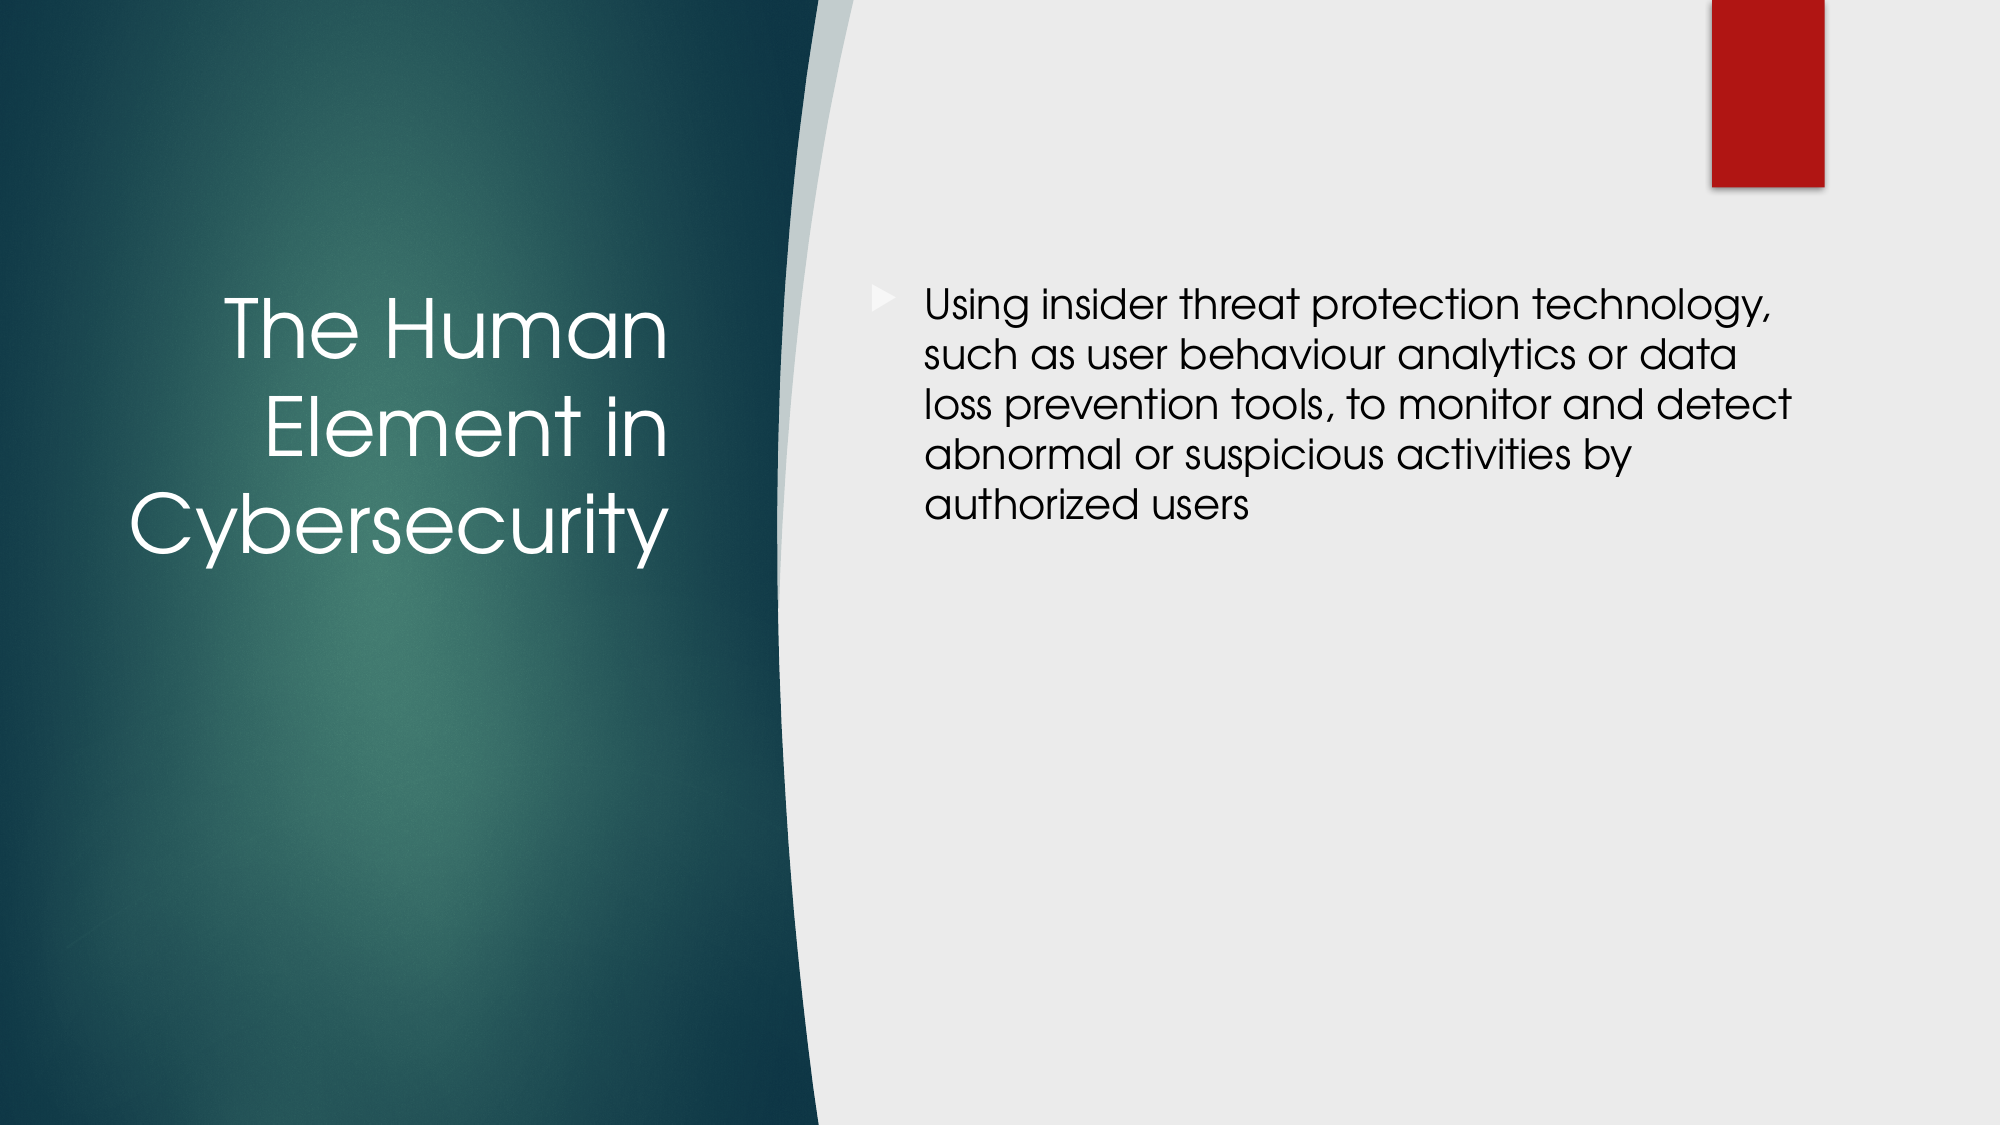

# The Human Element in Cybersecurity
Using insider threat protection technology, such as user behaviour analytics or data loss prevention tools, to monitor and detect abnormal or suspicious activities by authorized users